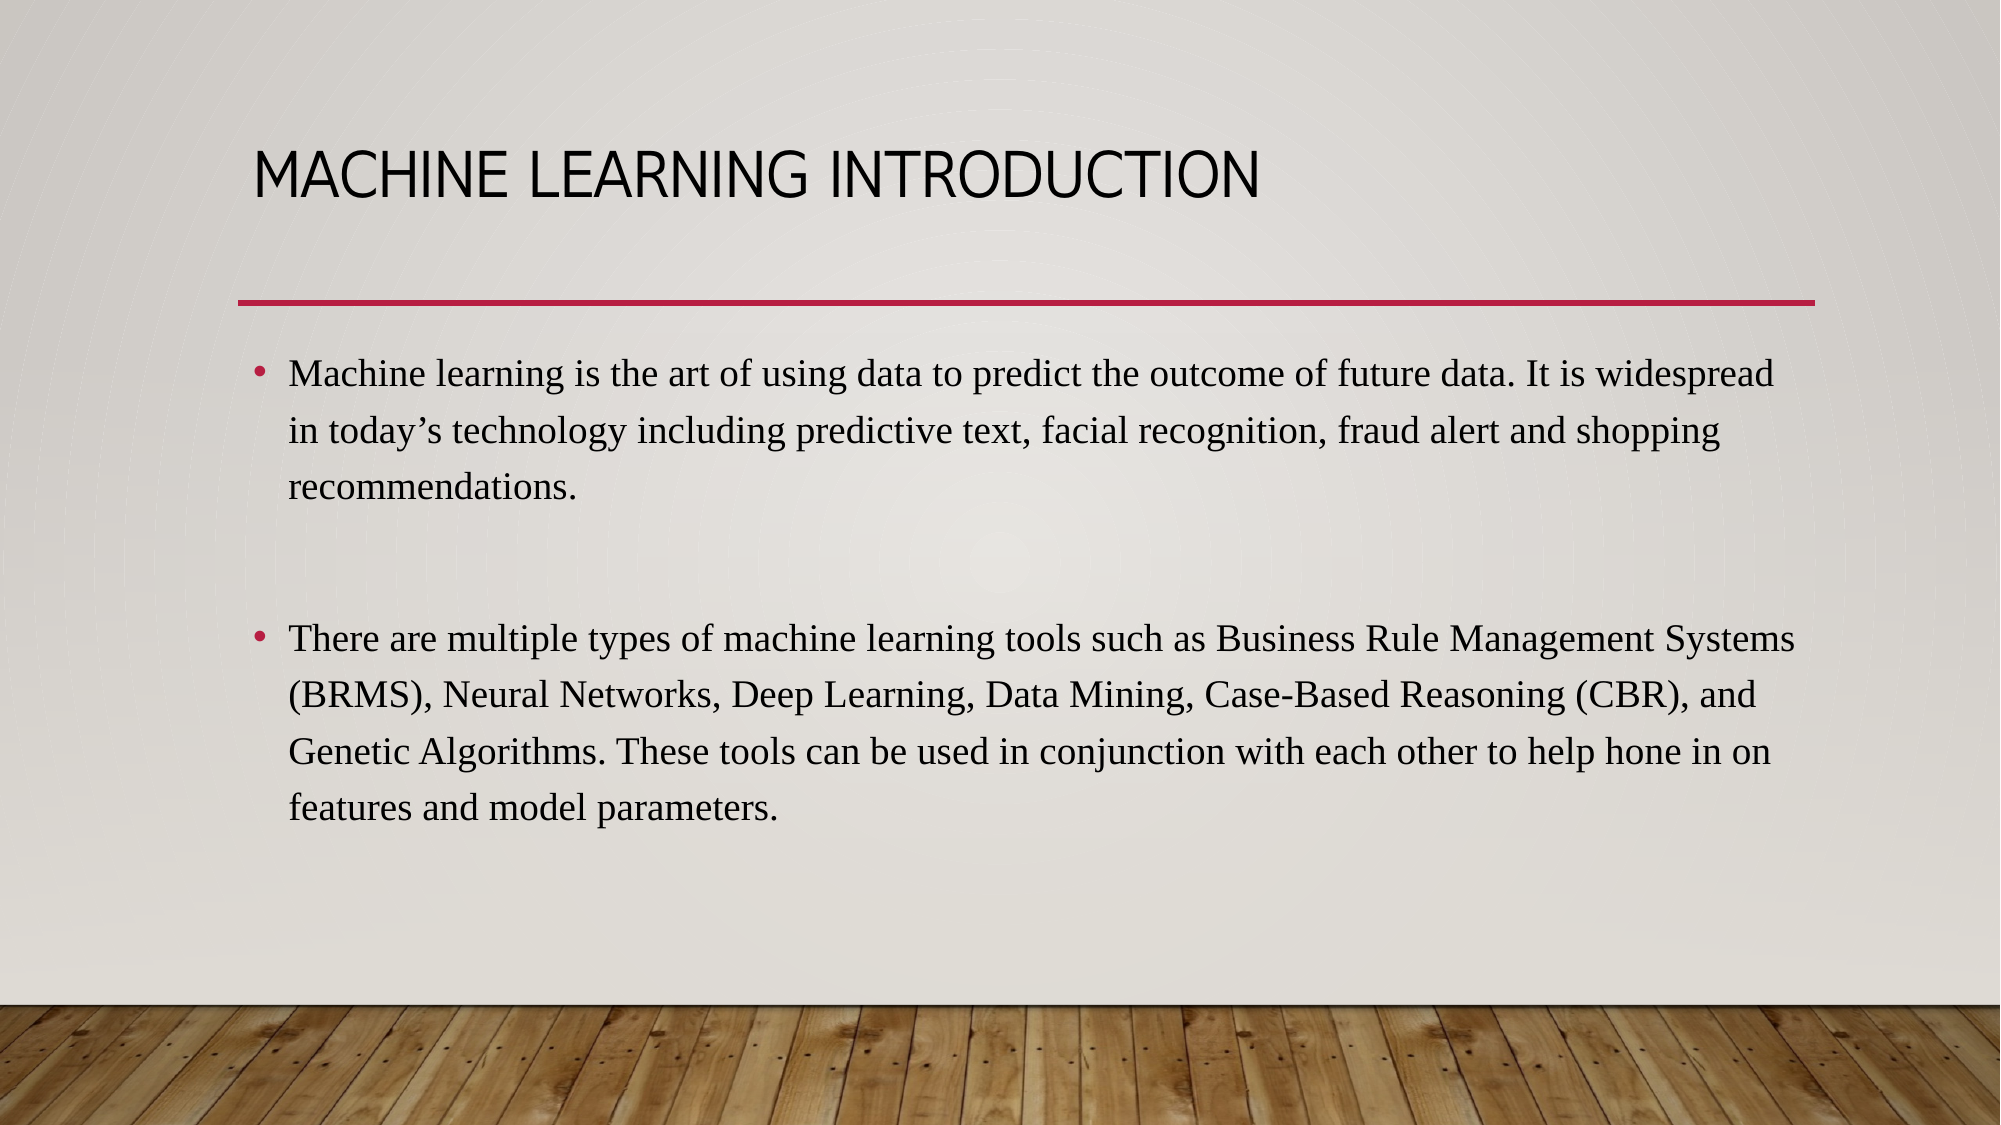

# Machine learning introduction
Machine learning is the art of using data to predict the outcome of future data. It is widespread in today’s technology including predictive text, facial recognition, fraud alert and shopping recommendations.

There are multiple types of machine learning tools such as Business Rule Management Systems (BRMS), Neural Networks, Deep Learning, Data Mining, Case-Based Reasoning (CBR), and Genetic Algorithms. These tools can be used in conjunction with each other to help hone in on features and model parameters.